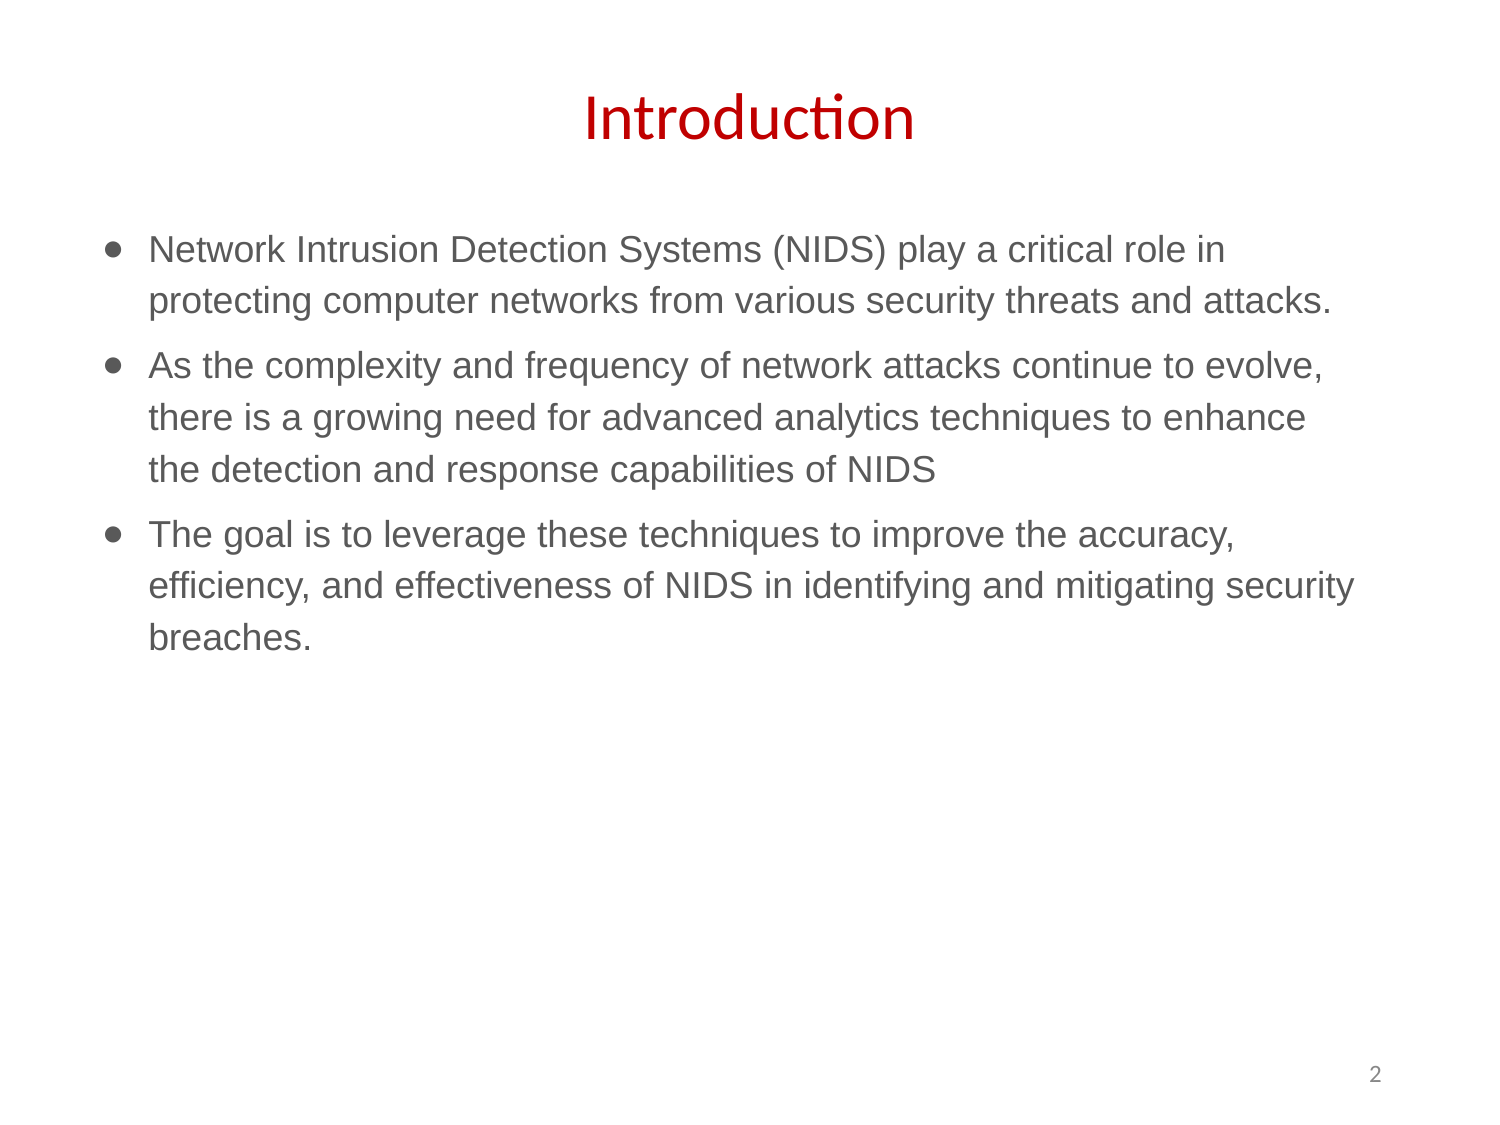

# Introduction
Network Intrusion Detection Systems (NIDS) play a critical role in protecting computer networks from various security threats and attacks.
As the complexity and frequency of network attacks continue to evolve, there is a growing need for advanced analytics techniques to enhance the detection and response capabilities of NIDS
The goal is to leverage these techniques to improve the accuracy, efficiency, and effectiveness of NIDS in identifying and mitigating security breaches.
2